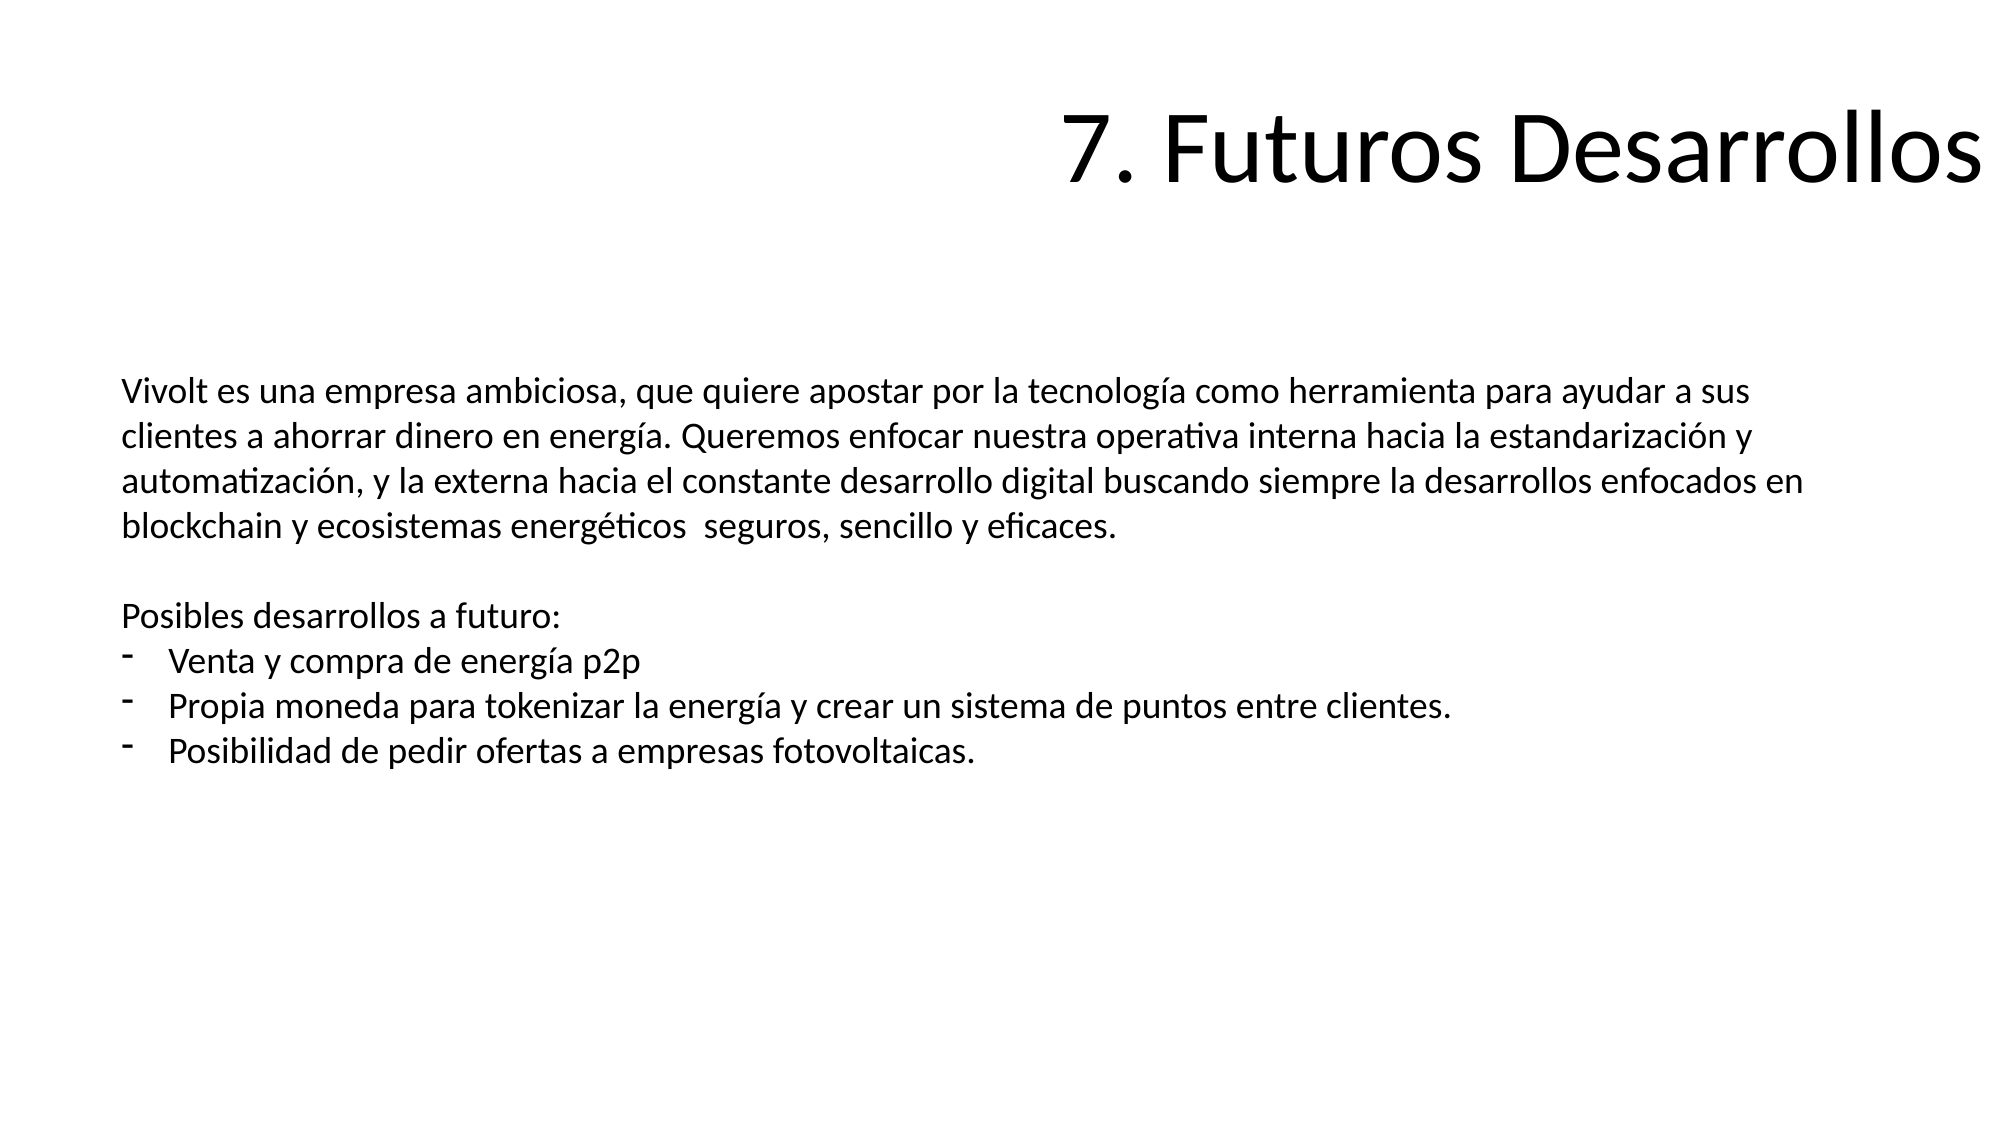

7. Futuros Desarrollos
Vivolt es una empresa ambiciosa, que quiere apostar por la tecnología como herramienta para ayudar a sus clientes a ahorrar dinero en energía. Queremos enfocar nuestra operativa interna hacia la estandarización y automatización, y la externa hacia el constante desarrollo digital buscando siempre la desarrollos enfocados en blockchain y ecosistemas energéticos  seguros, sencillo y eficaces.

Posibles desarrollos a futuro:
Venta y compra de energía p2p
Propia moneda para tokenizar la energía y crear un sistema de puntos entre clientes.
Posibilidad de pedir ofertas a empresas fotovoltaicas.